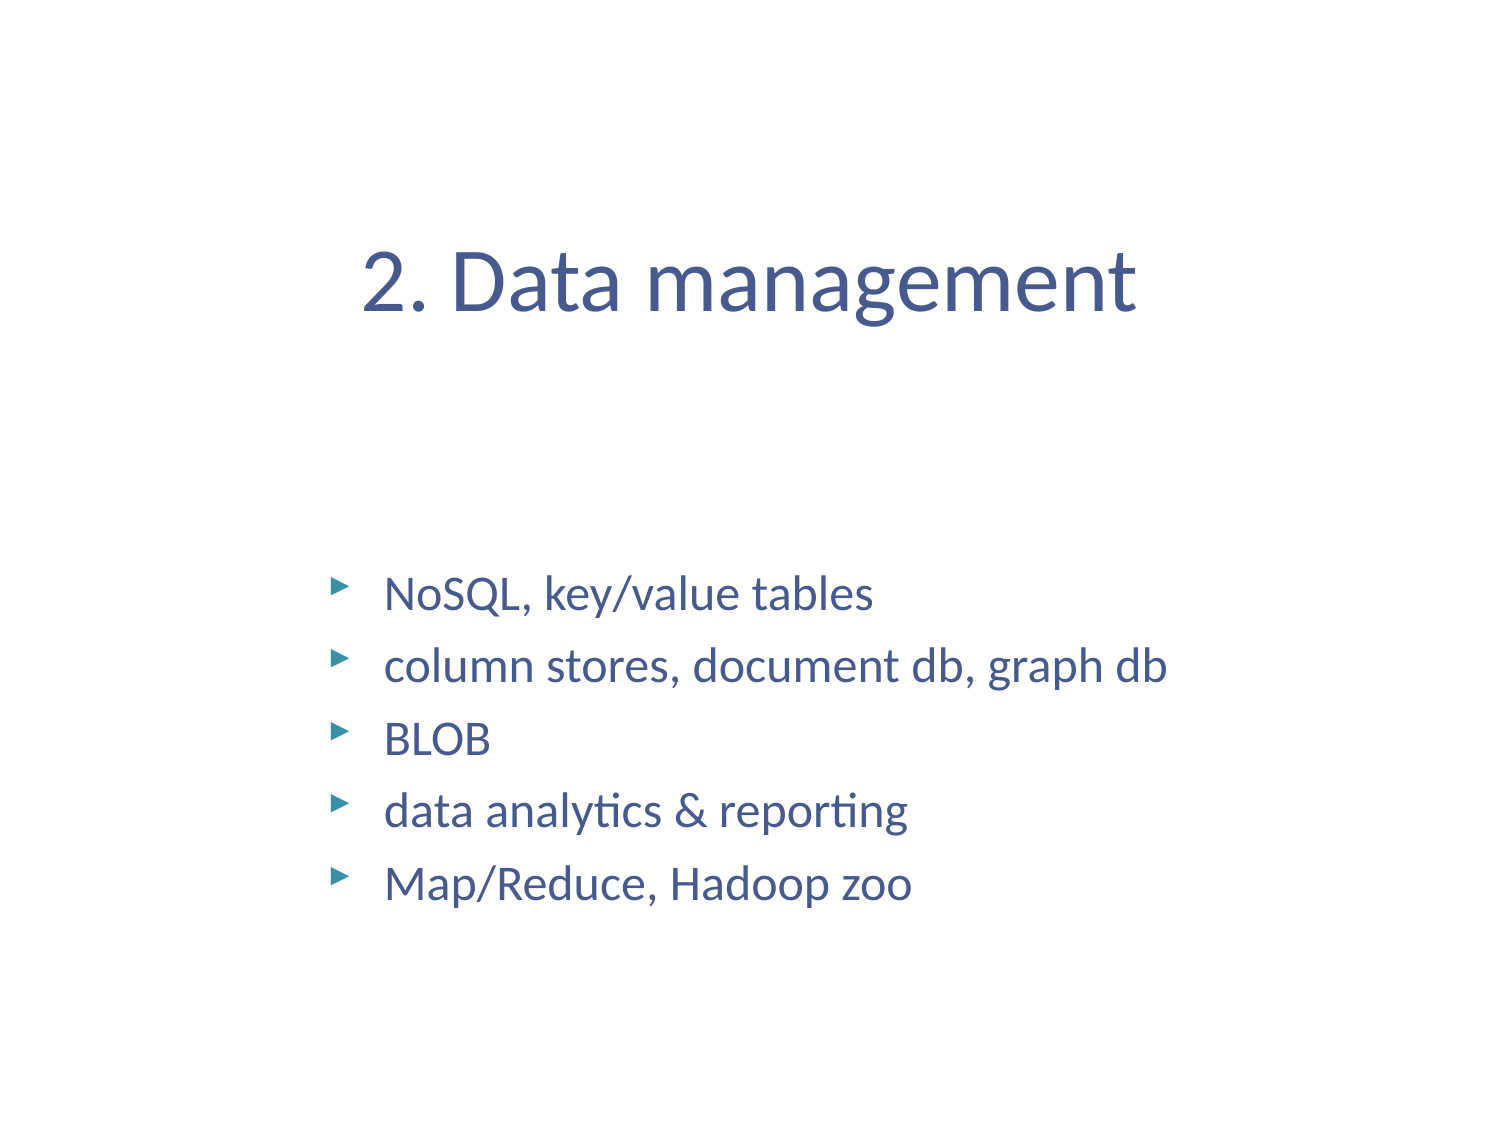

#

2. Data management

NoSQL, key/value tables
column stores, document db, graph db
BLOB
data analytics & reporting
Map/Reduce, Hadoop zoo